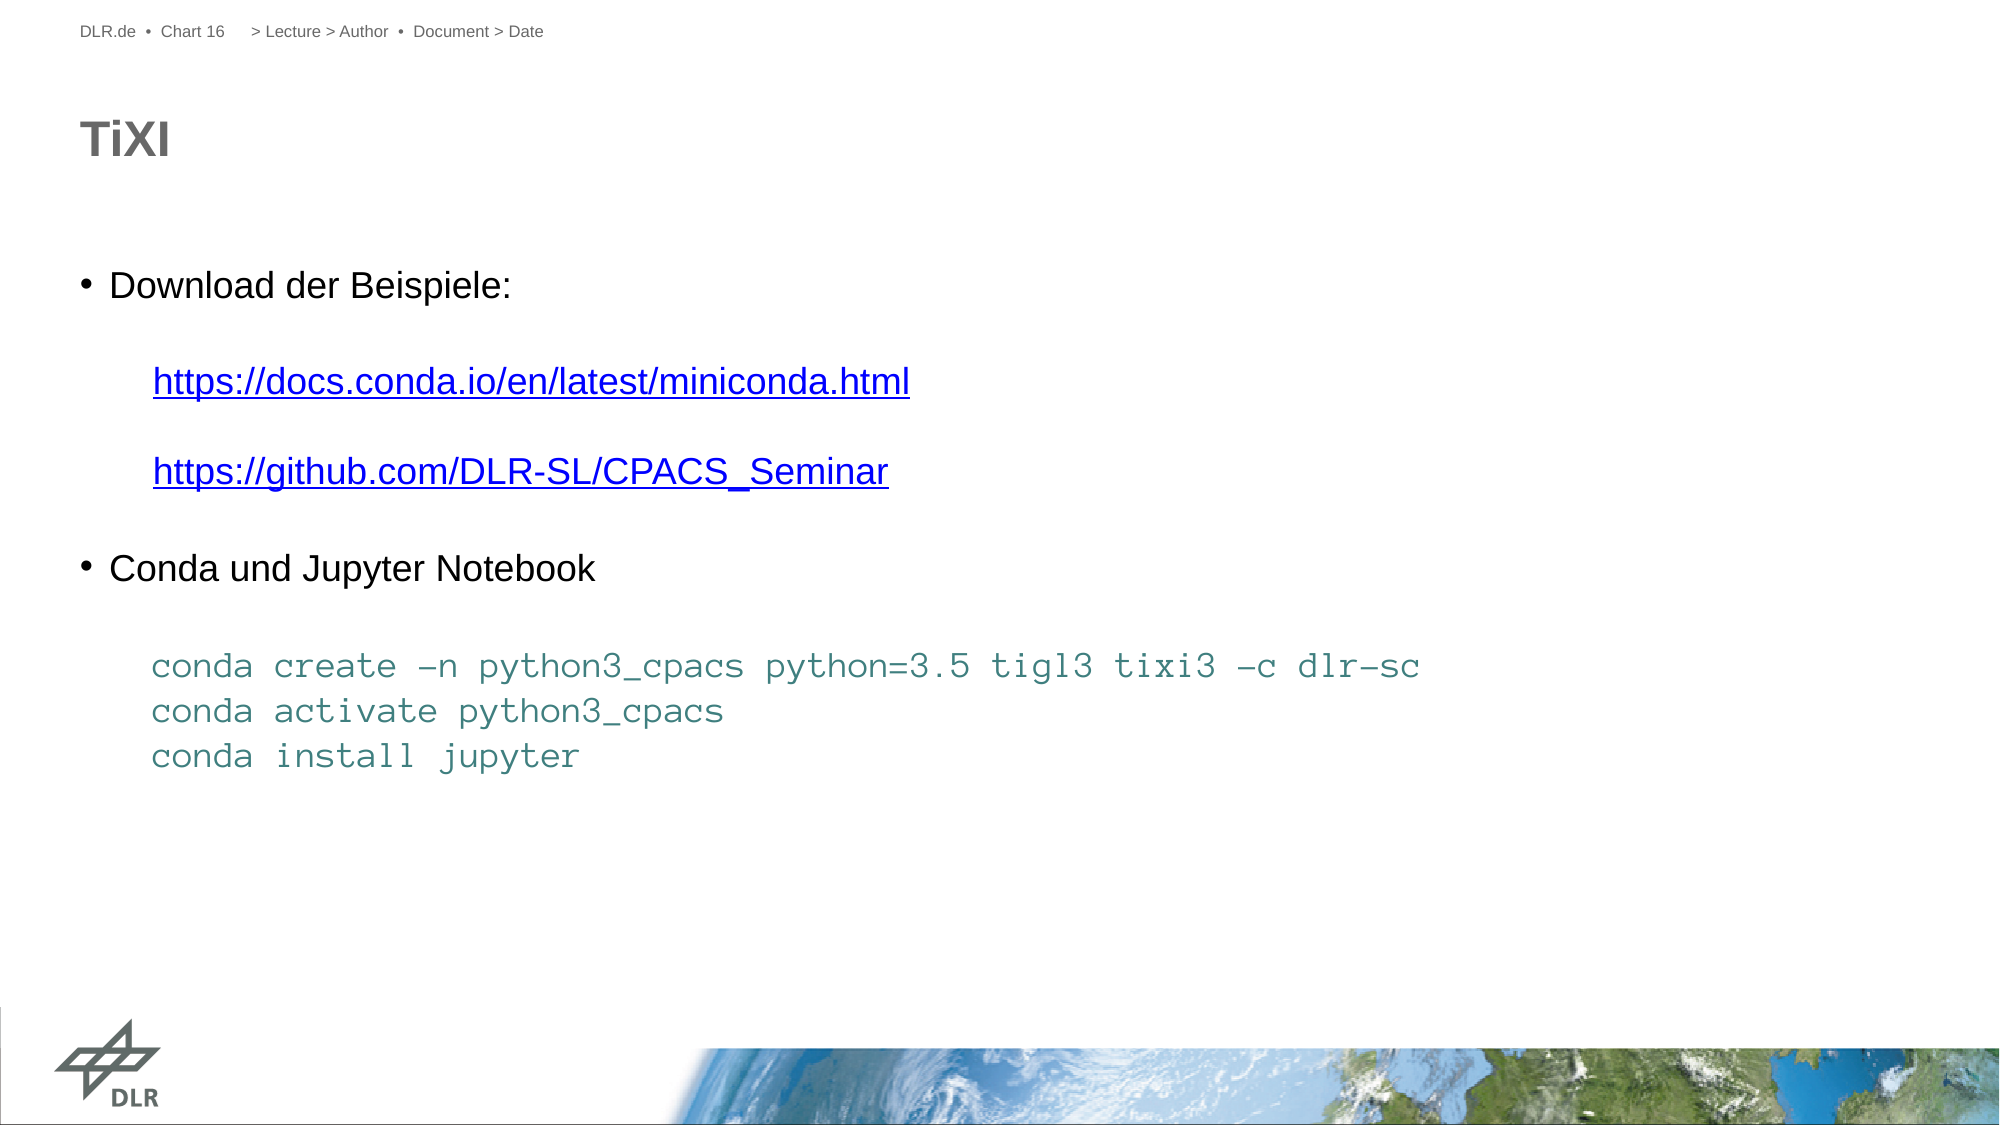

DLR.de  •  Chart 16
> Lecture > Author  •  Document > Date
# TiXI
Download der Beispiele:

https://docs.conda.io/en/latest/miniconda.html

https://github.com/DLR-SL/CPACS_Seminar

Conda und Jupyter Notebook

conda create -n python3_cpacs python=3.5 tigl3 tixi3 -c dlr-sc
conda activate python3_cpacs
conda install jupyter